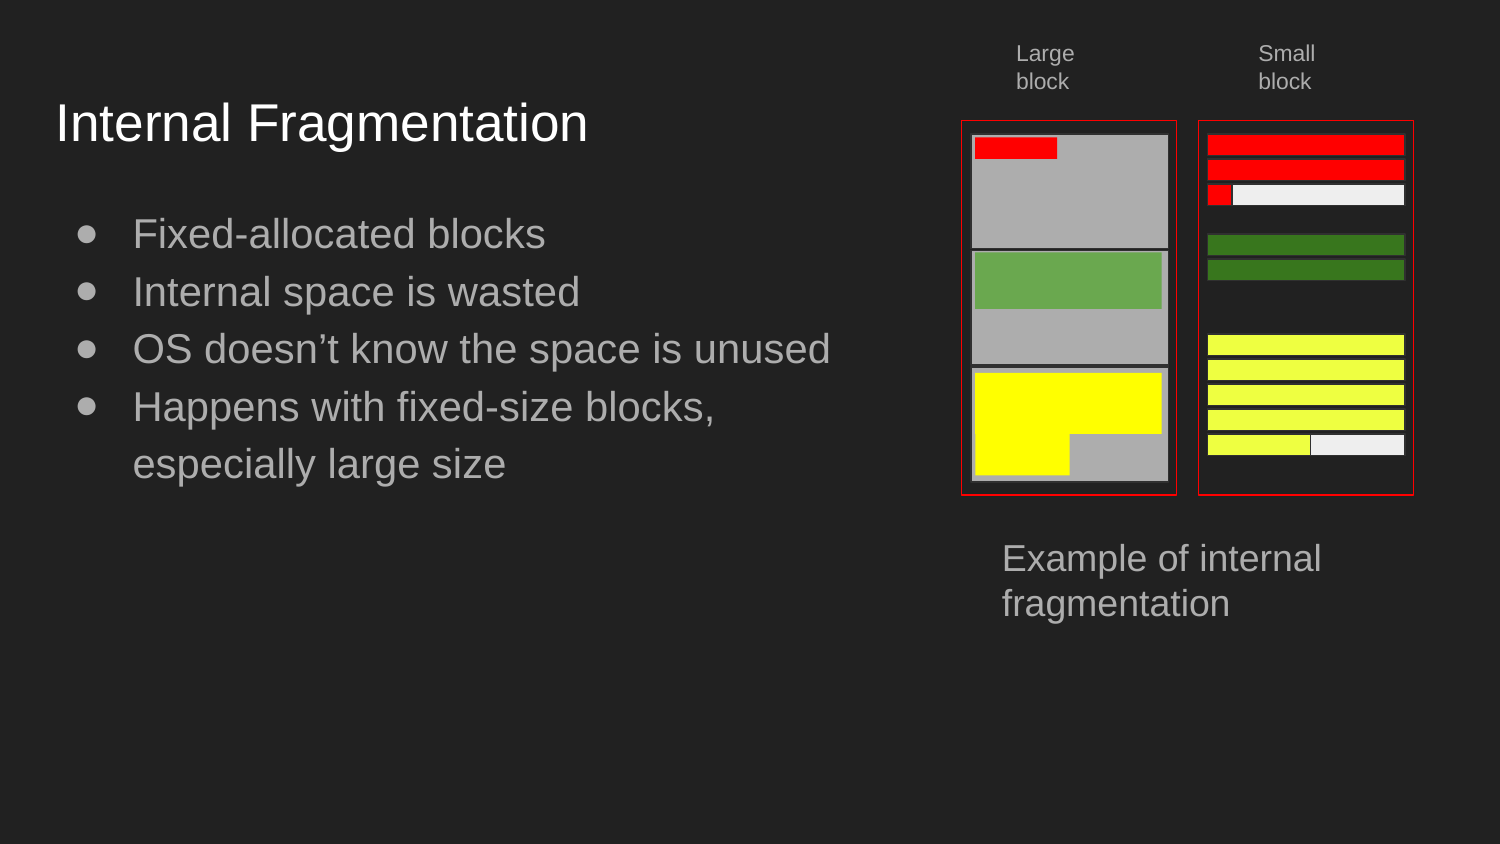

Large block
Small block
# Internal Fragmentation

Fixed-allocated blocks
Internal space is wasted
OS doesn’t know the space is unused
Happens with fixed-size blocks, especially large size

Example of internal
fragmentation